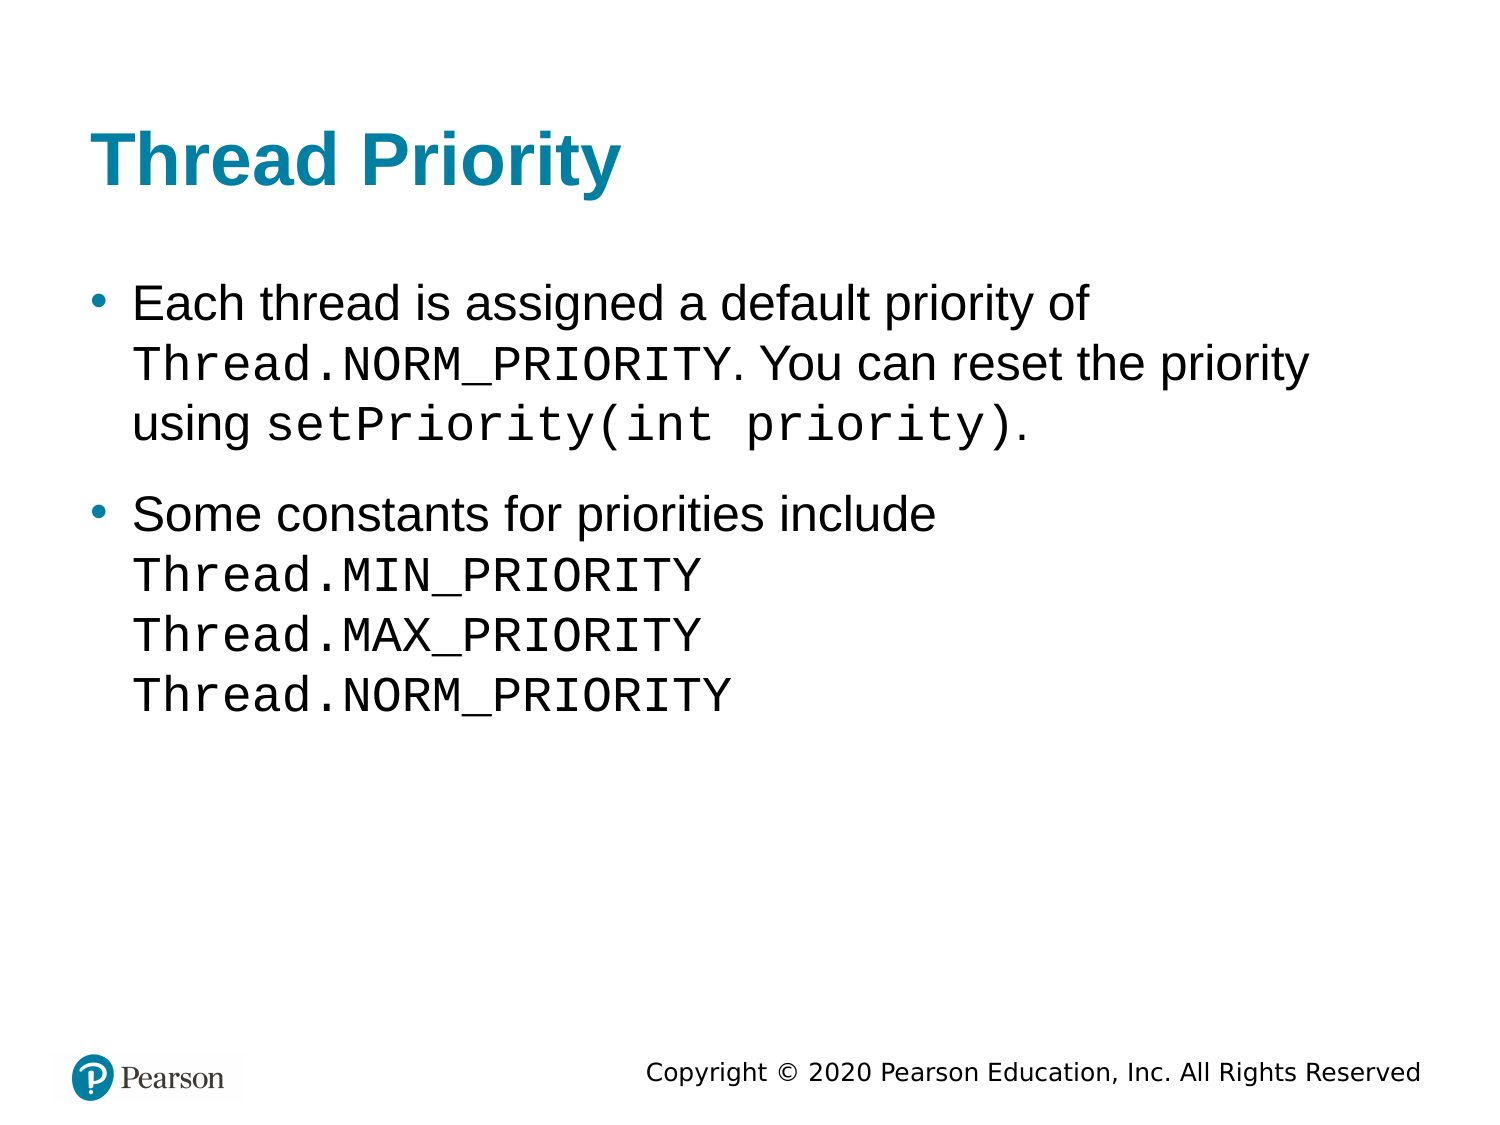

# Thread Priority
Each thread is assigned a default priority of Thread.NORM_PRIORITY. You can reset the priority using setPriority(int priority).
Some constants for priorities include Thread.MIN_PRIORITY
Thread.MAX_PRIORITY
Thread.NORM_PRIORITY